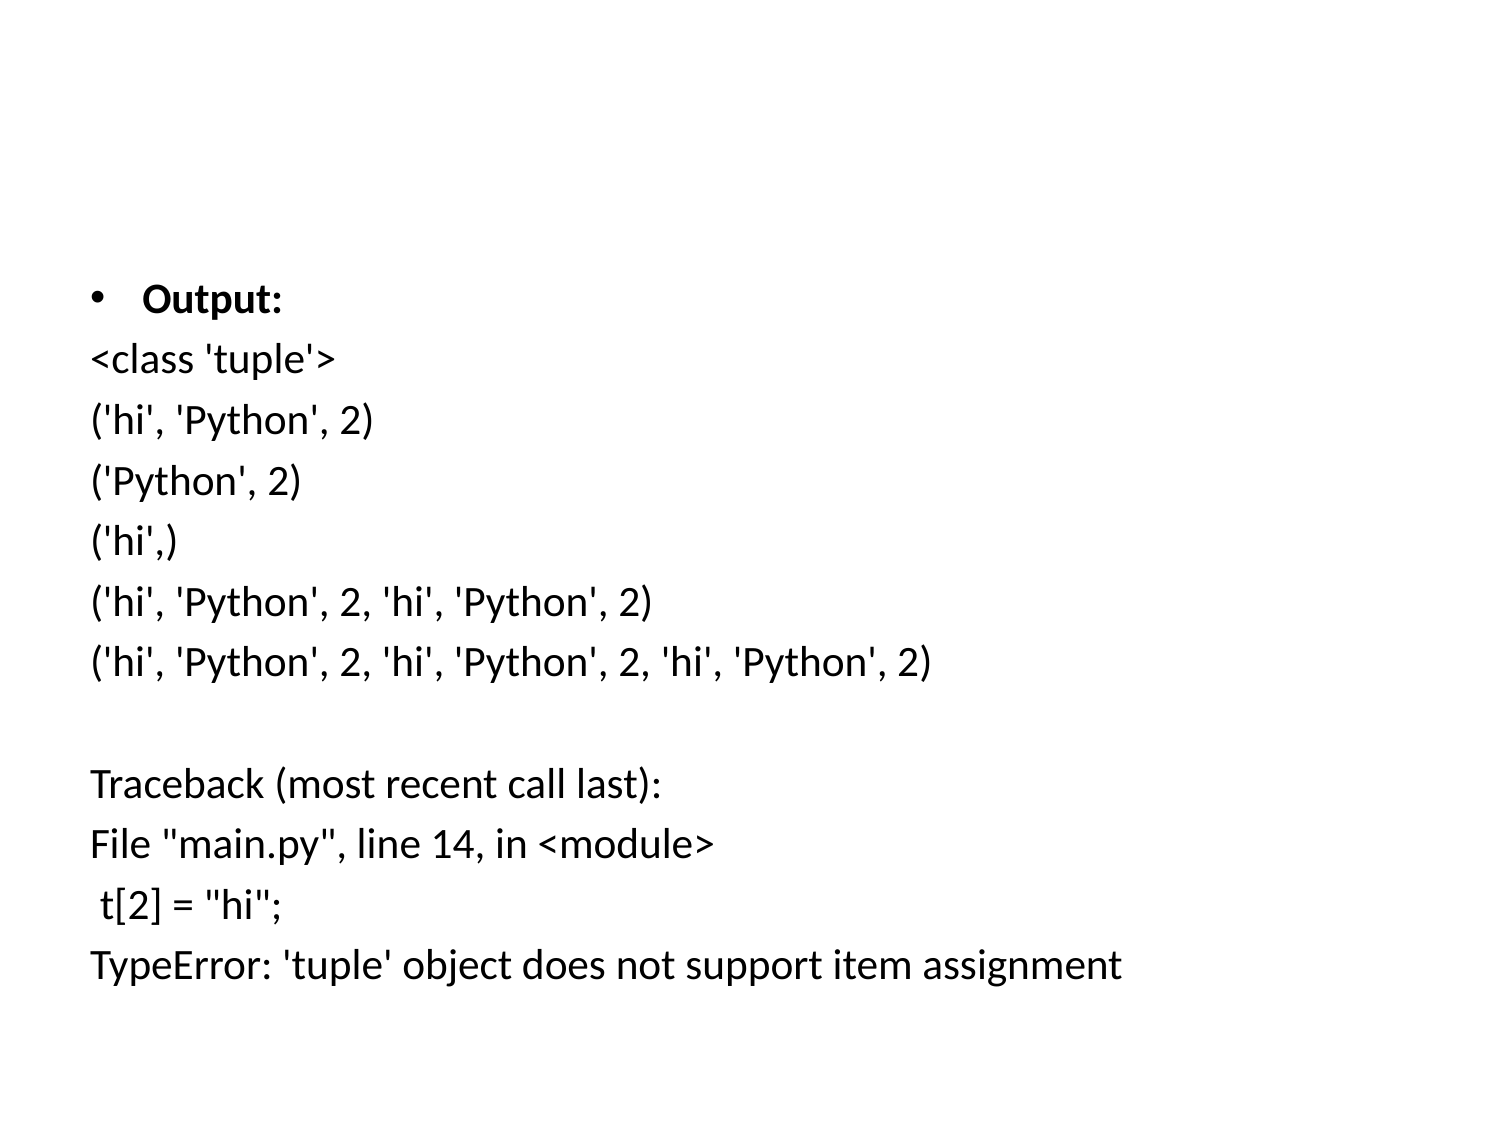

#
Output:
<class 'tuple'>
('hi', 'Python', 2)
('Python', 2)
('hi',)
('hi', 'Python', 2, 'hi', 'Python', 2)
('hi', 'Python', 2, 'hi', 'Python', 2, 'hi', 'Python', 2)

Traceback (most recent call last):
File "main.py", line 14, in <module>
 t[2] = "hi";
TypeError: 'tuple' object does not support item assignment